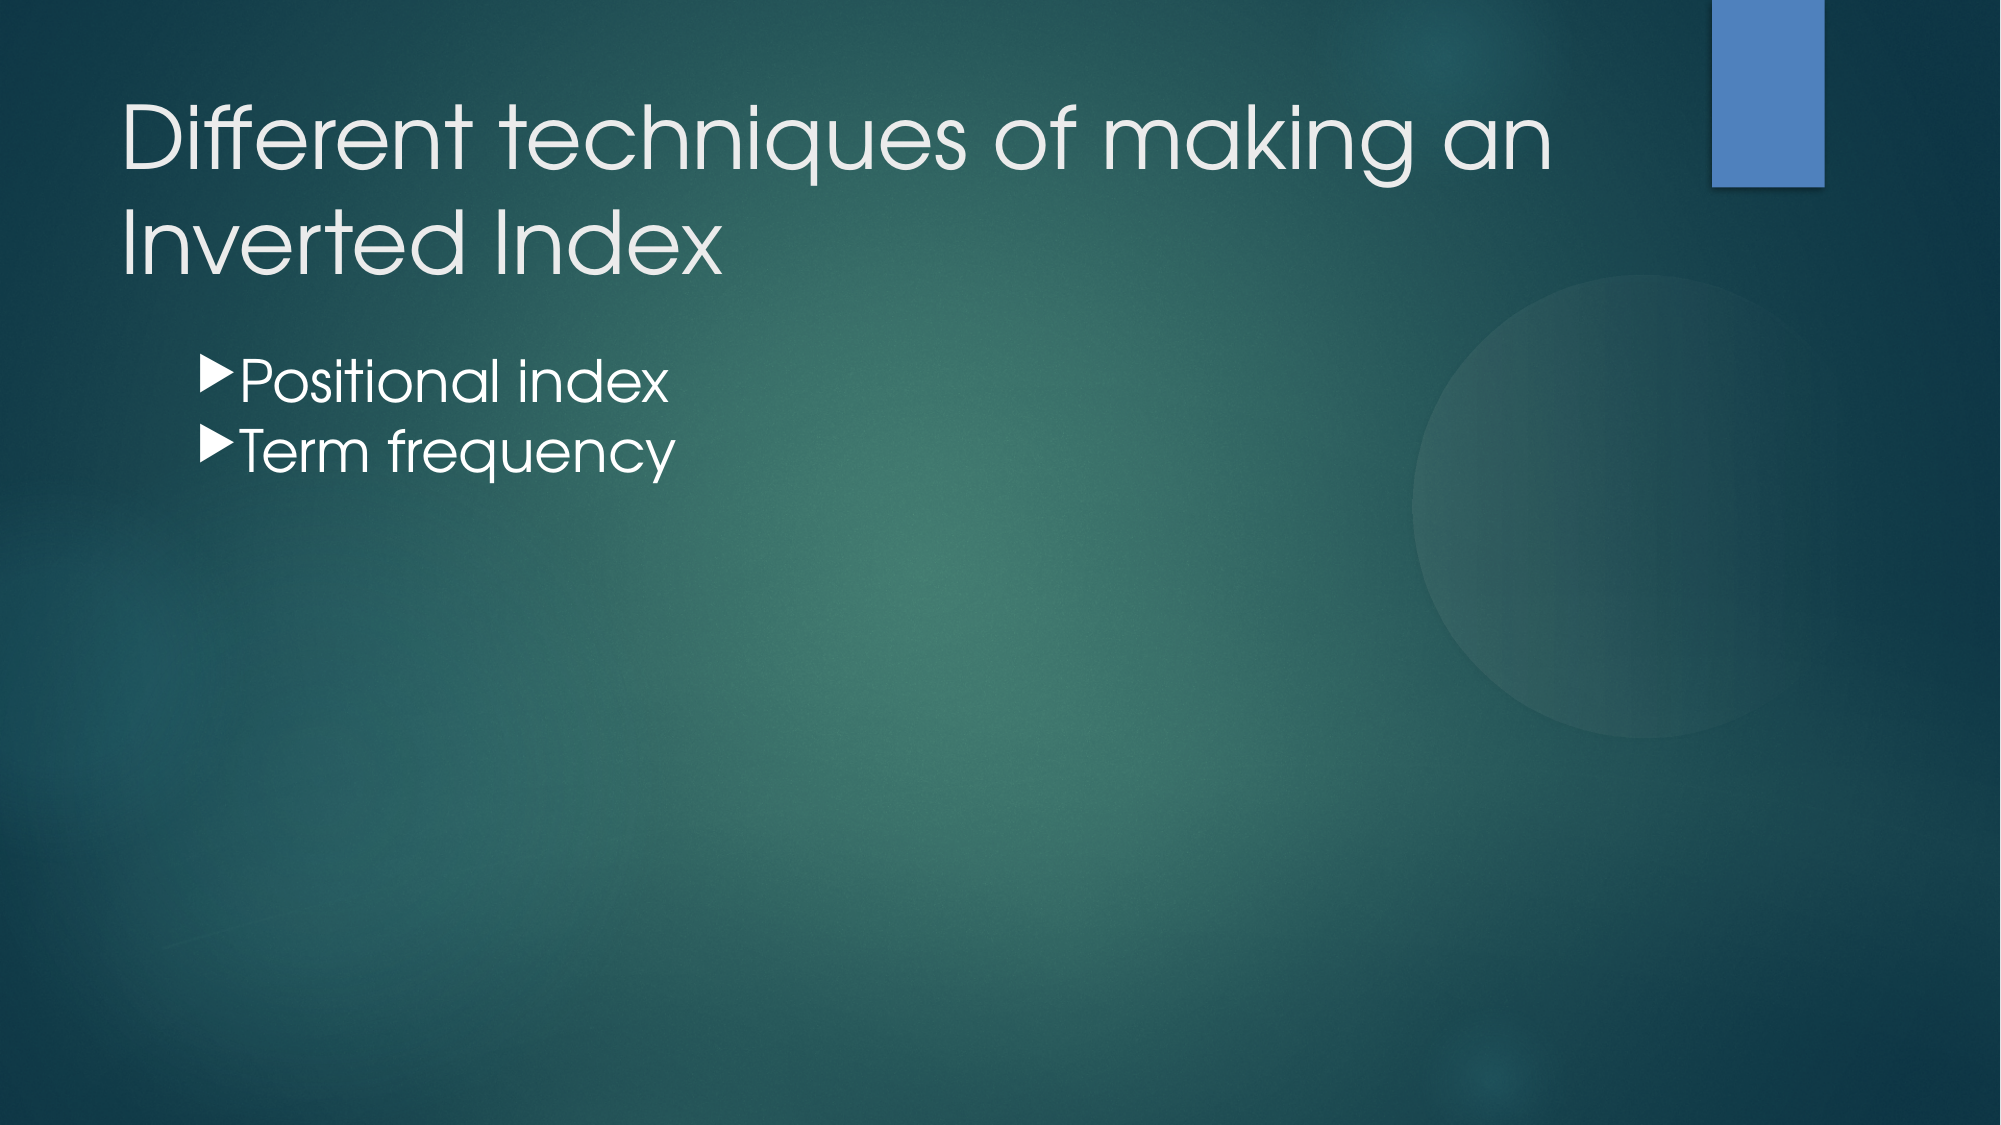

Different techniques of making an Inverted Index
Positional index
Term frequency